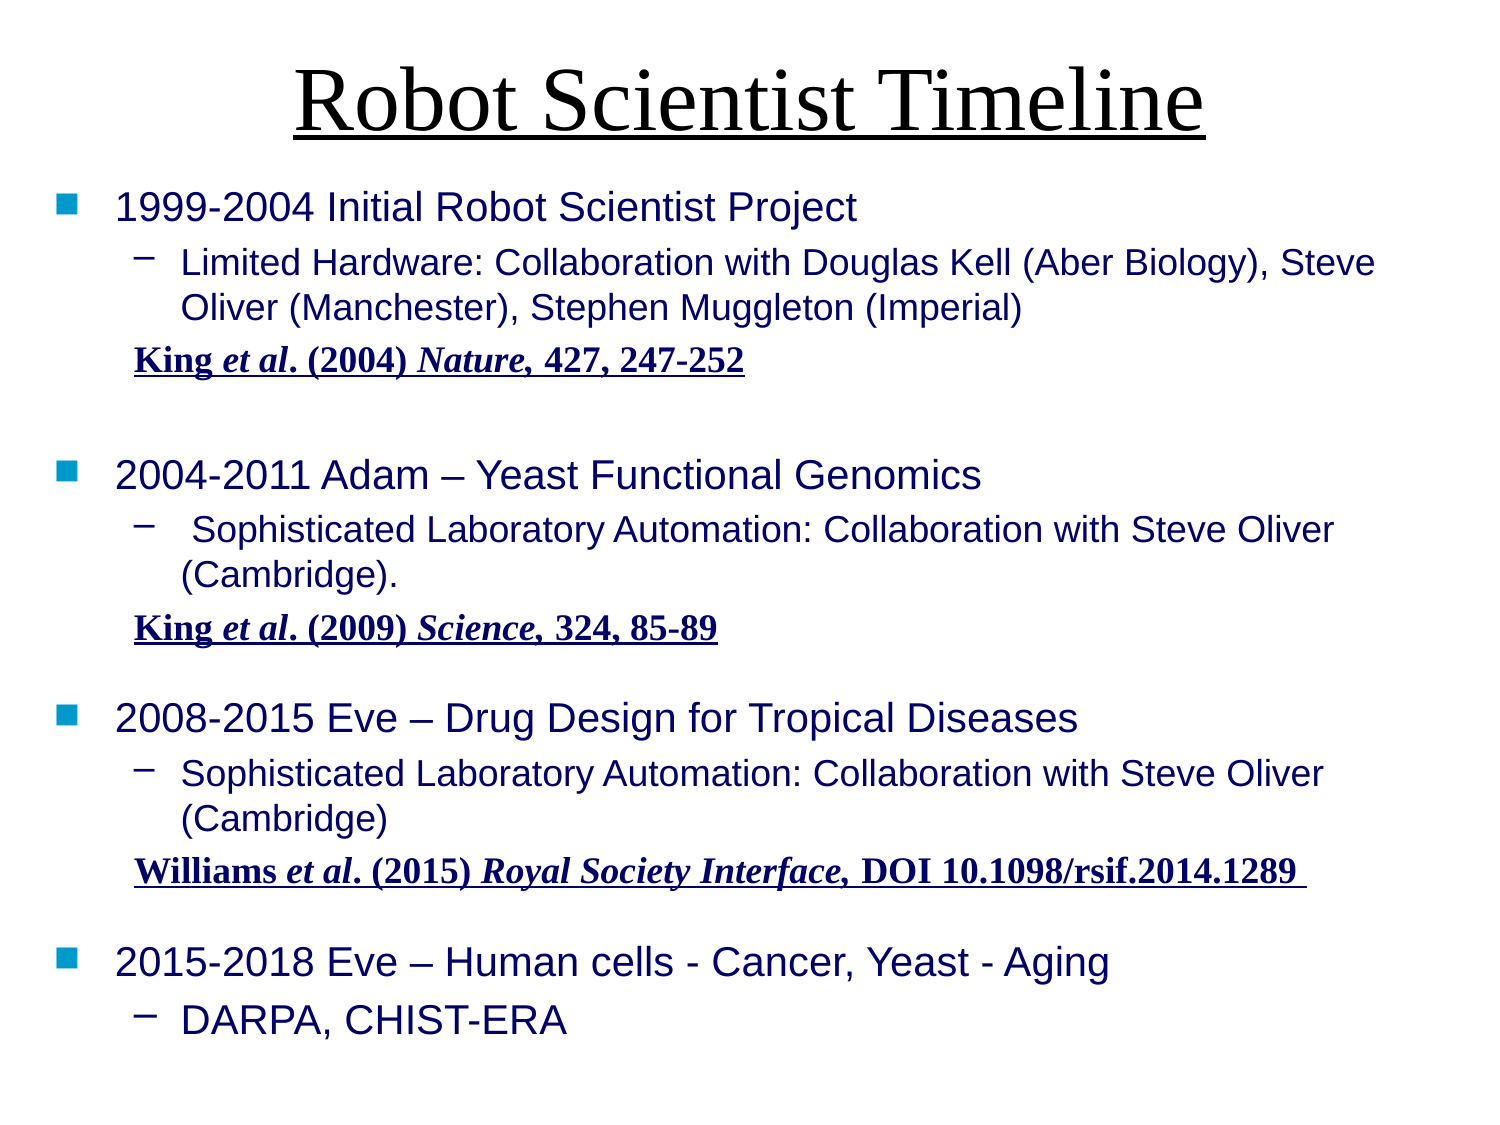

# Robot Scientist Timeline
1999-2004 Initial Robot Scientist Project
Limited Hardware: Collaboration with Douglas Kell (Aber Biology), Steve Oliver (Manchester), Stephen Muggleton (Imperial)
King et al. (2004) Nature, 427, 247-252

2004-2011 Adam – Yeast Functional Genomics
 Sophisticated Laboratory Automation: Collaboration with Steve Oliver (Cambridge).
King et al. (2009) Science, 324, 85-89

2008-2015 Eve – Drug Design for Tropical Diseases
Sophisticated Laboratory Automation: Collaboration with Steve Oliver (Cambridge)
Williams et al. (2015) Royal Society Interface, DOI 10.1098/rsif.2014.1289

2015-2018 Eve – Human cells - Cancer, Yeast - Aging
DARPA, CHIST-ERA